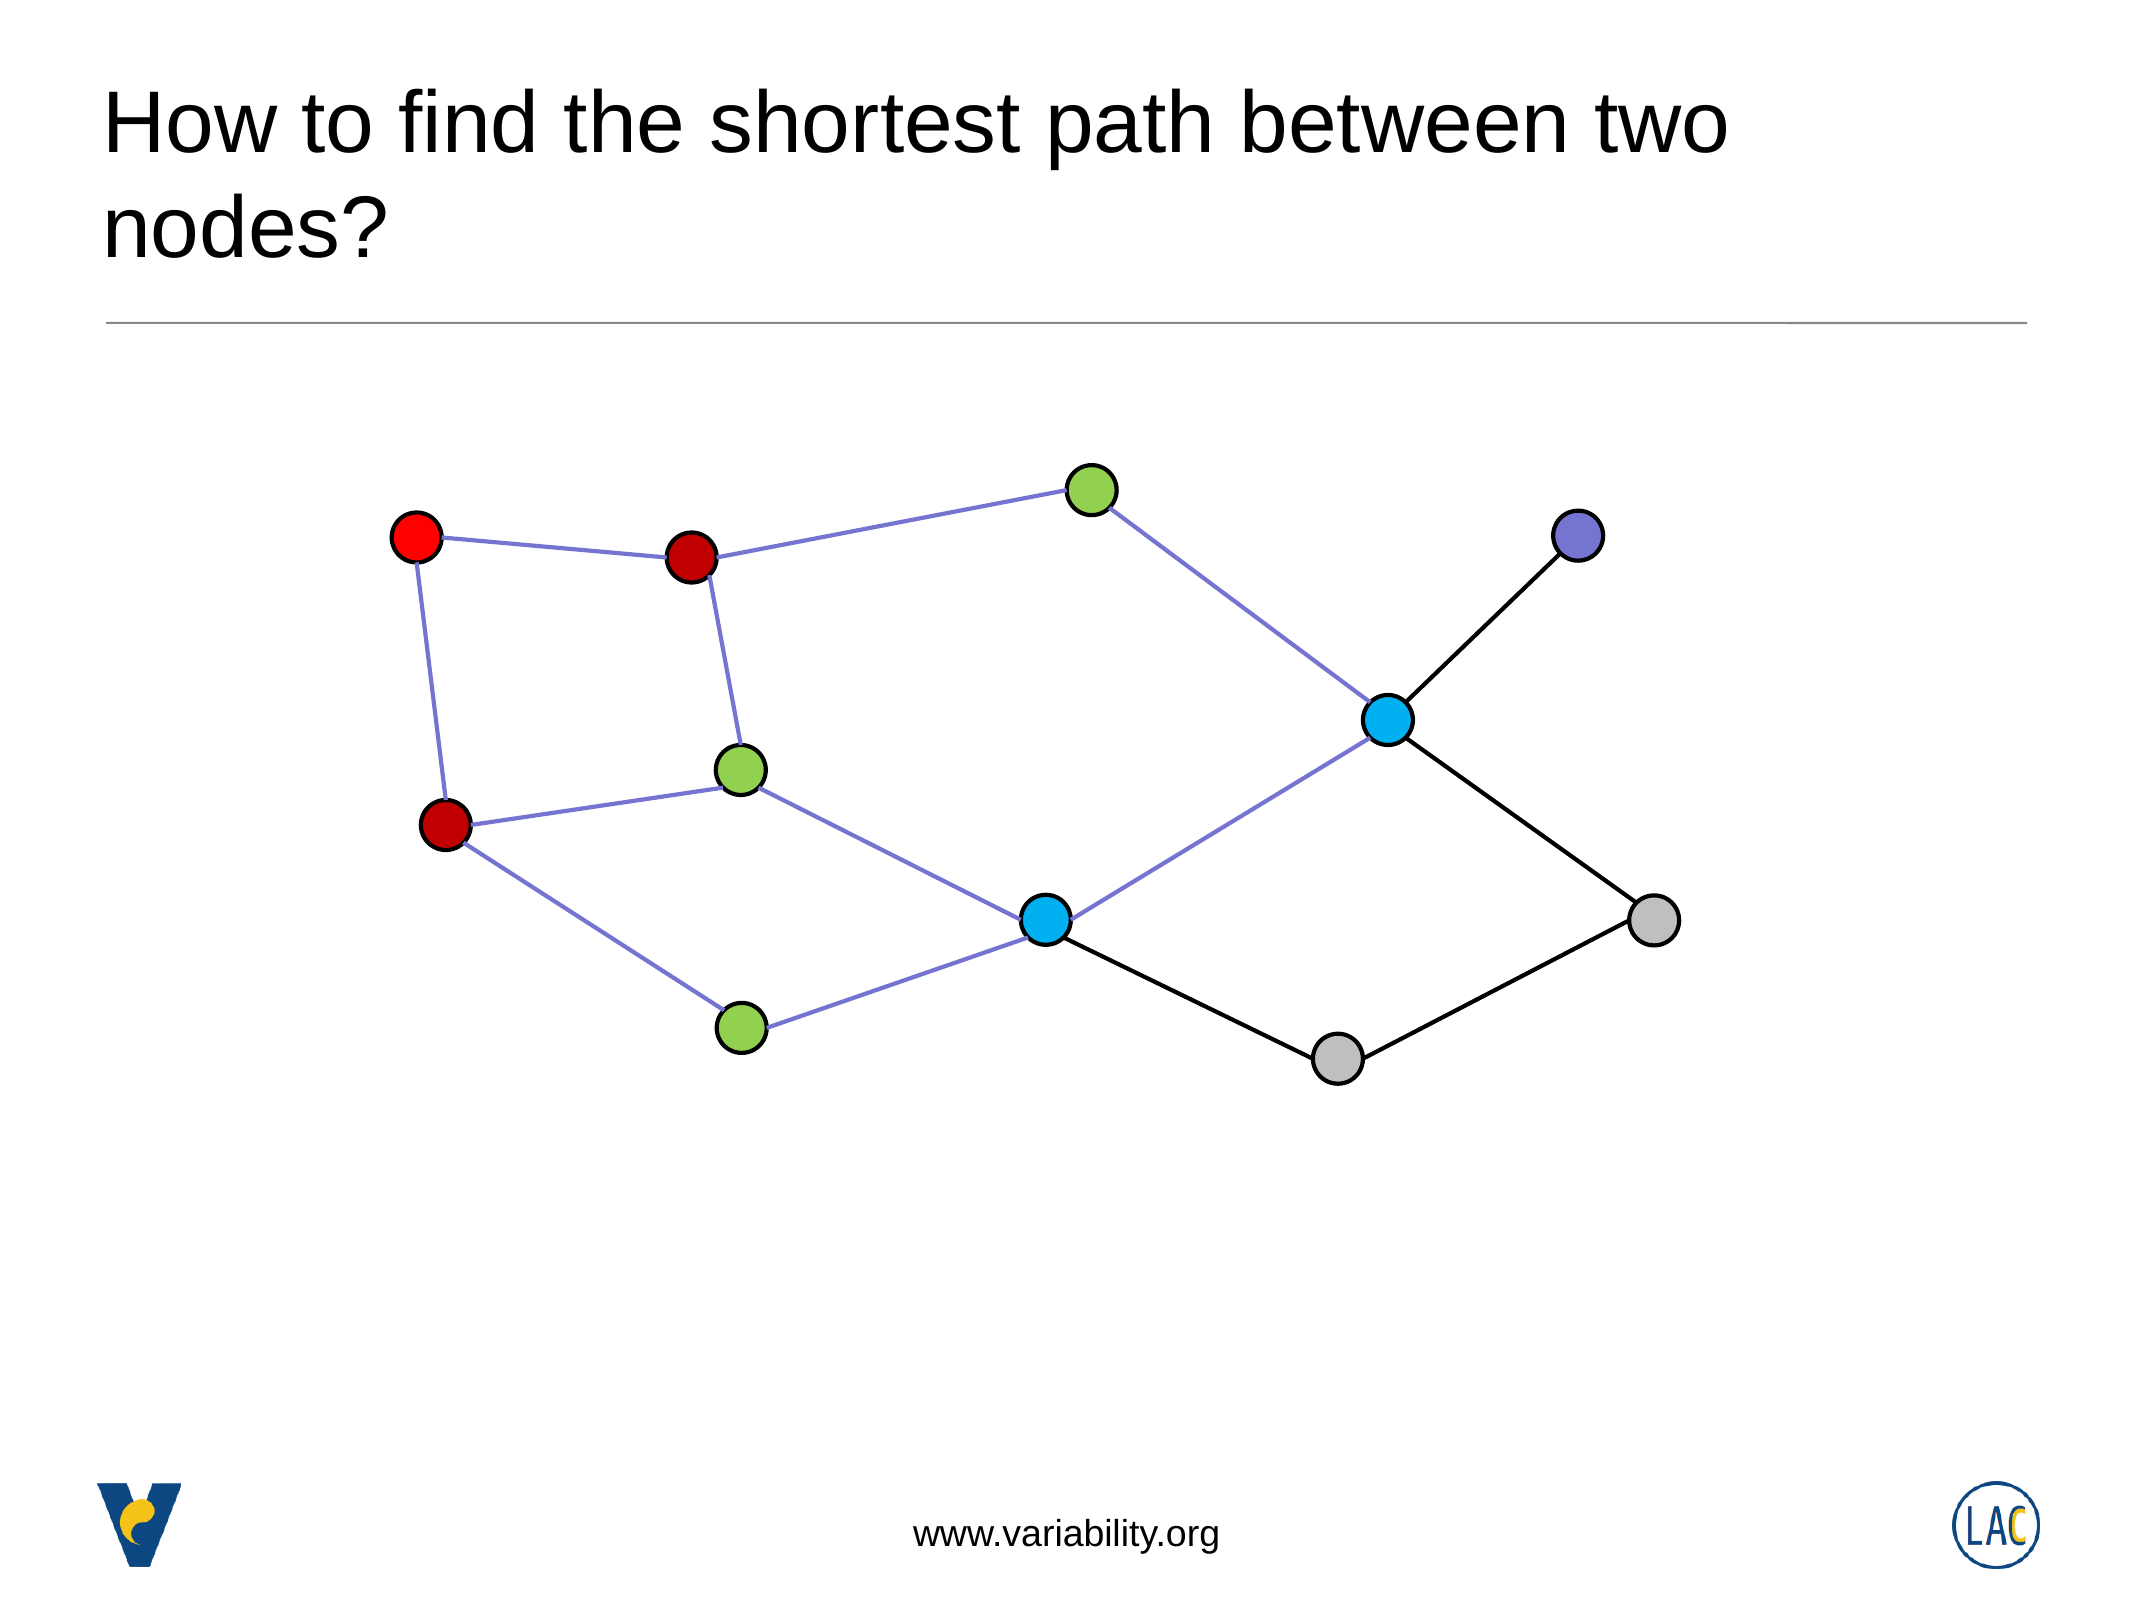

# How to find the shortest path between two nodes?